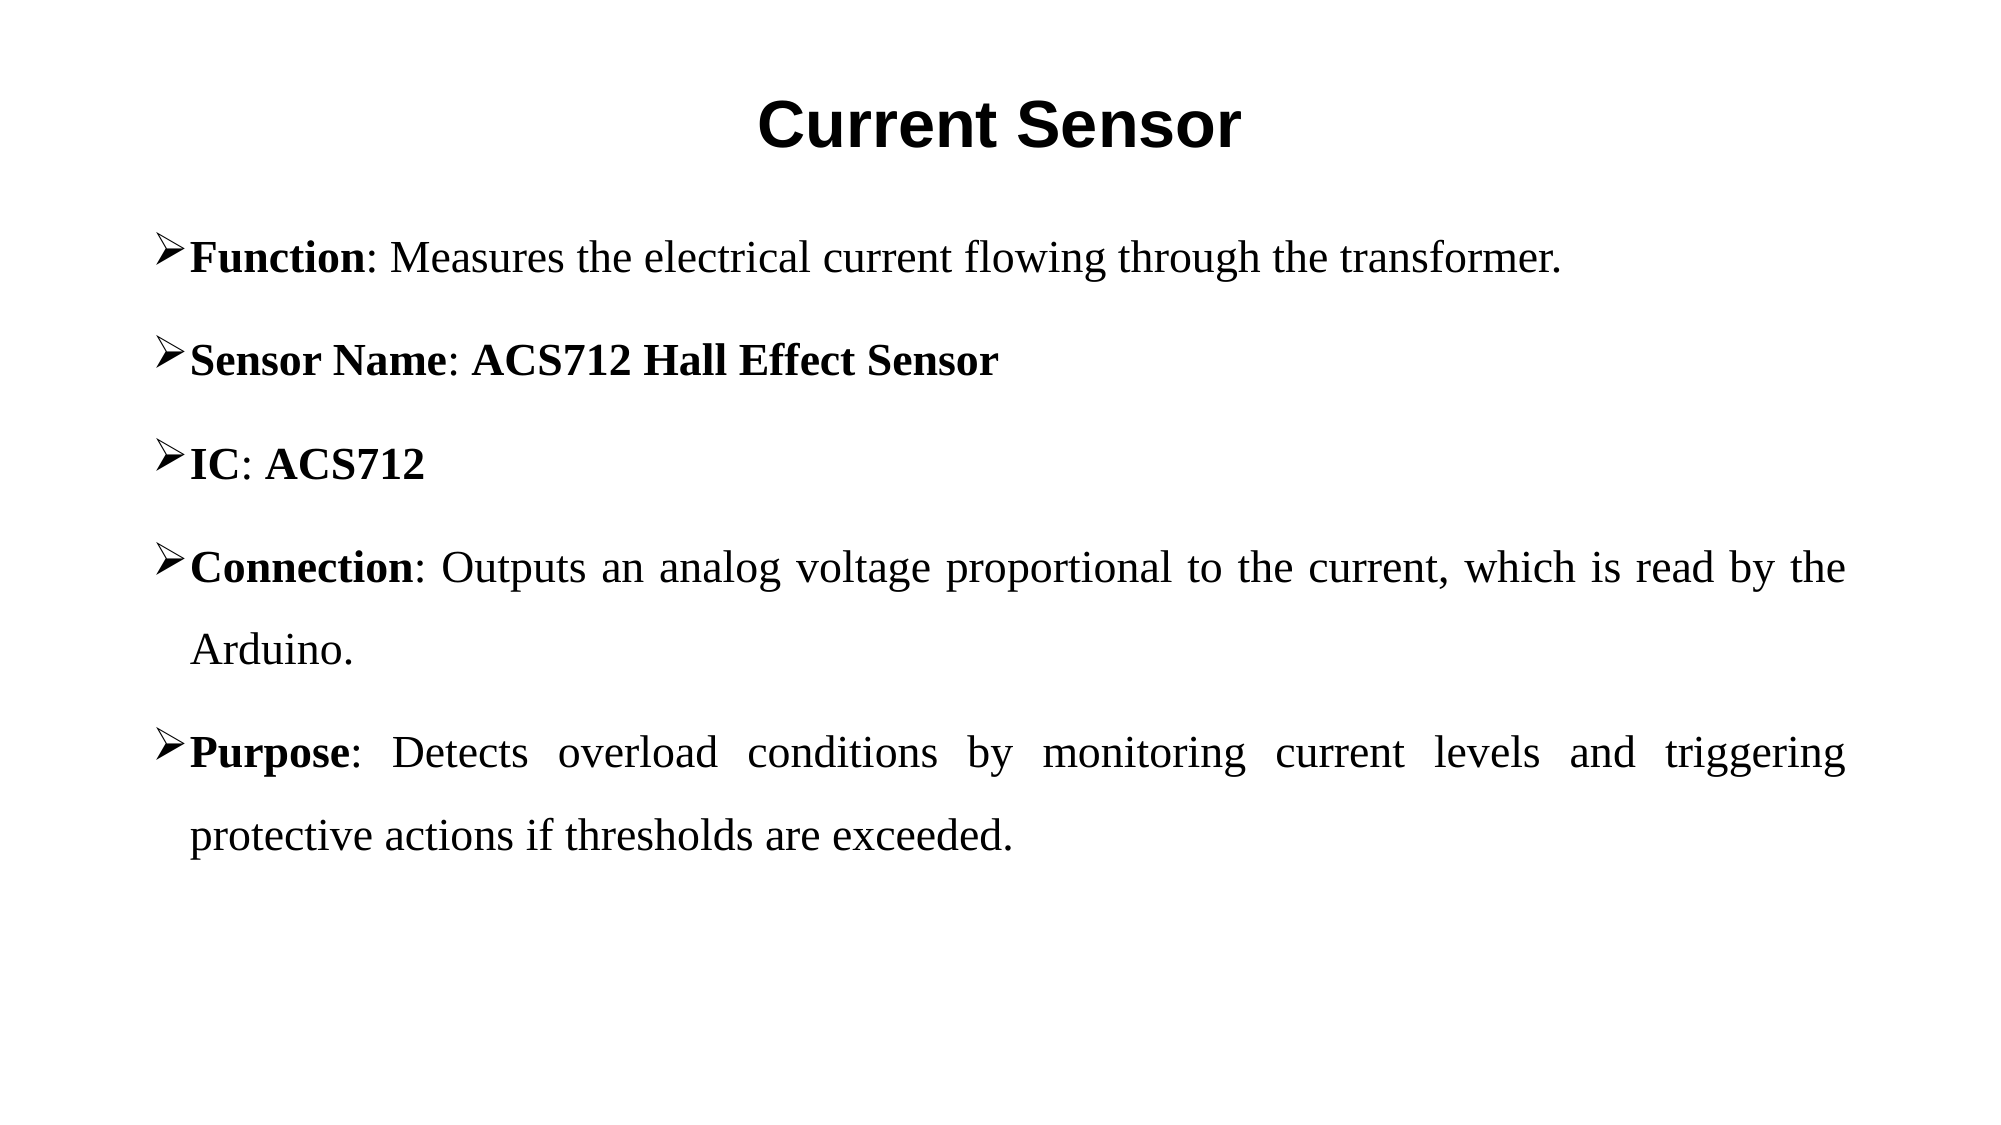

# Current Sensor
Function: Measures the electrical current flowing through the transformer.
Sensor Name: ACS712 Hall Effect Sensor
IC: ACS712
Connection: Outputs an analog voltage proportional to the current, which is read by the Arduino.
Purpose: Detects overload conditions by monitoring current levels and triggering protective actions if thresholds are exceeded.